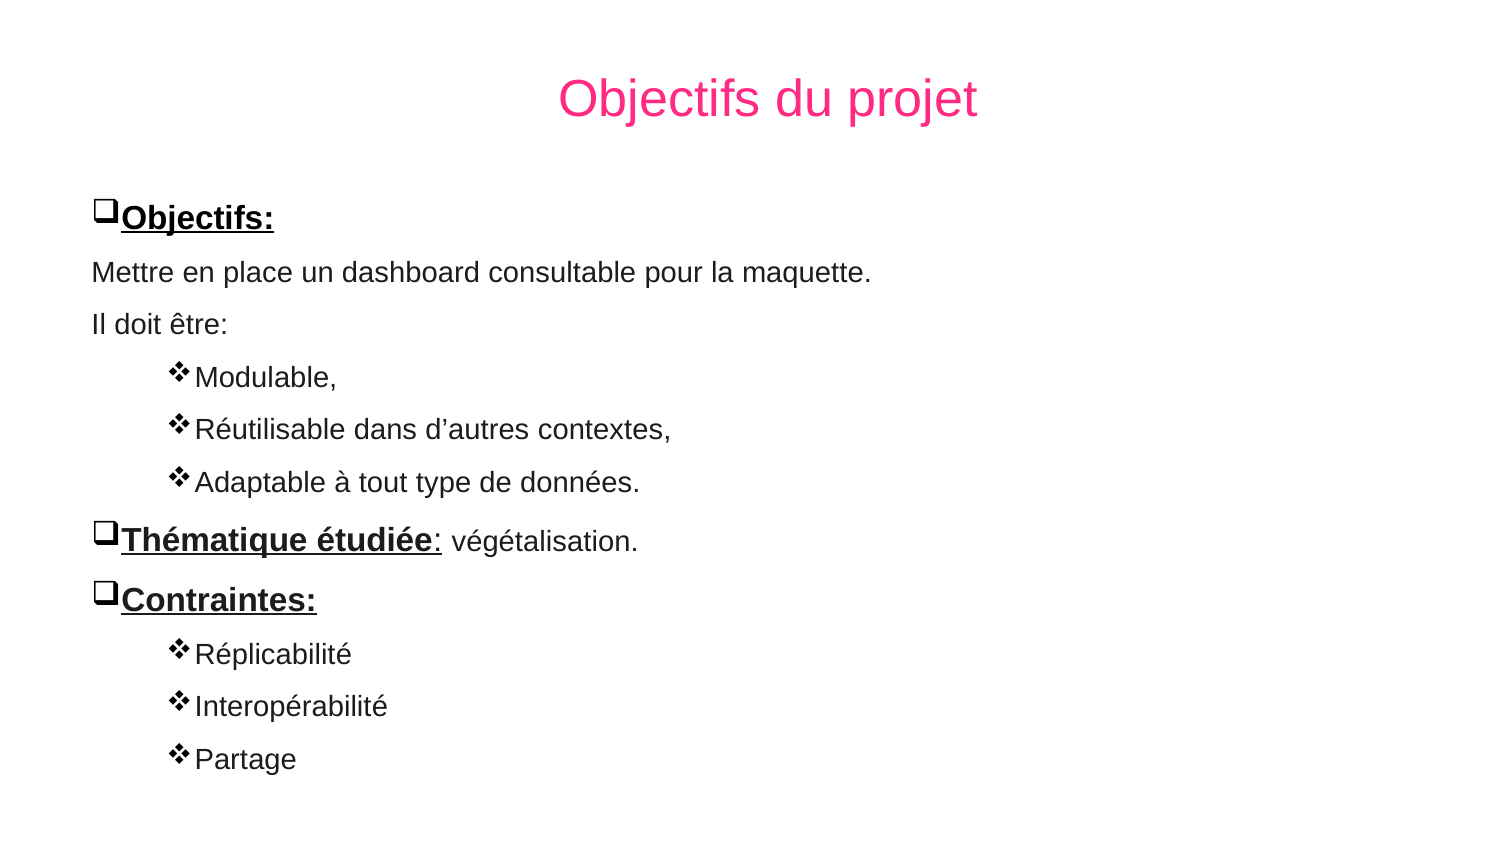

# Objectifs du projet
Objectifs:
Mettre en place un dashboard consultable pour la maquette.
Il doit être:
Modulable,
Réutilisable dans d’autres contextes,
Adaptable à tout type de données.
Thématique étudiée: végétalisation.
Contraintes:
Réplicabilité
Interopérabilité
Partage